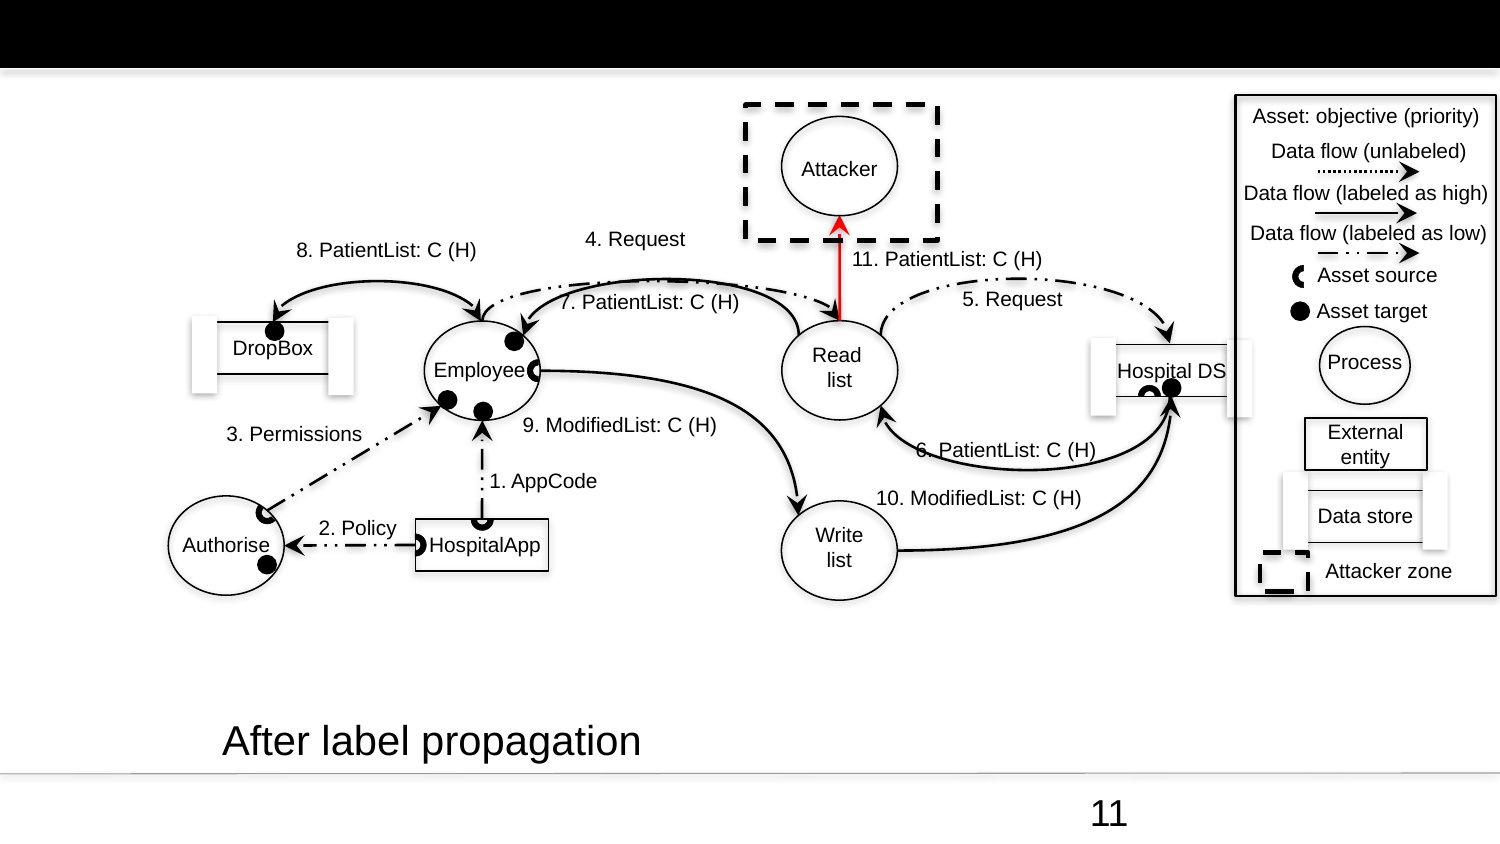

Asset: objective (priority)

Attacker
Data flow (unlabeled)
Data flow (labeled as high)
Data flow (labeled as low)
4. Request
8. PatientList: C (H)
11. PatientList: C (H)
Asset source

5. Request
7. PatientList: C (H)
Asset target

DropBox

Read
list

Employee

Process

Hospital DS

9. ModifiedList: C (H)
External entity

3. Permissions
6. PatientList: C (H)

1. AppCode

Data store
10. ModifiedList: C (H)

Authorise

Write
list

2. Policy

HospitalApp

Attacker zone

After label propagation
11